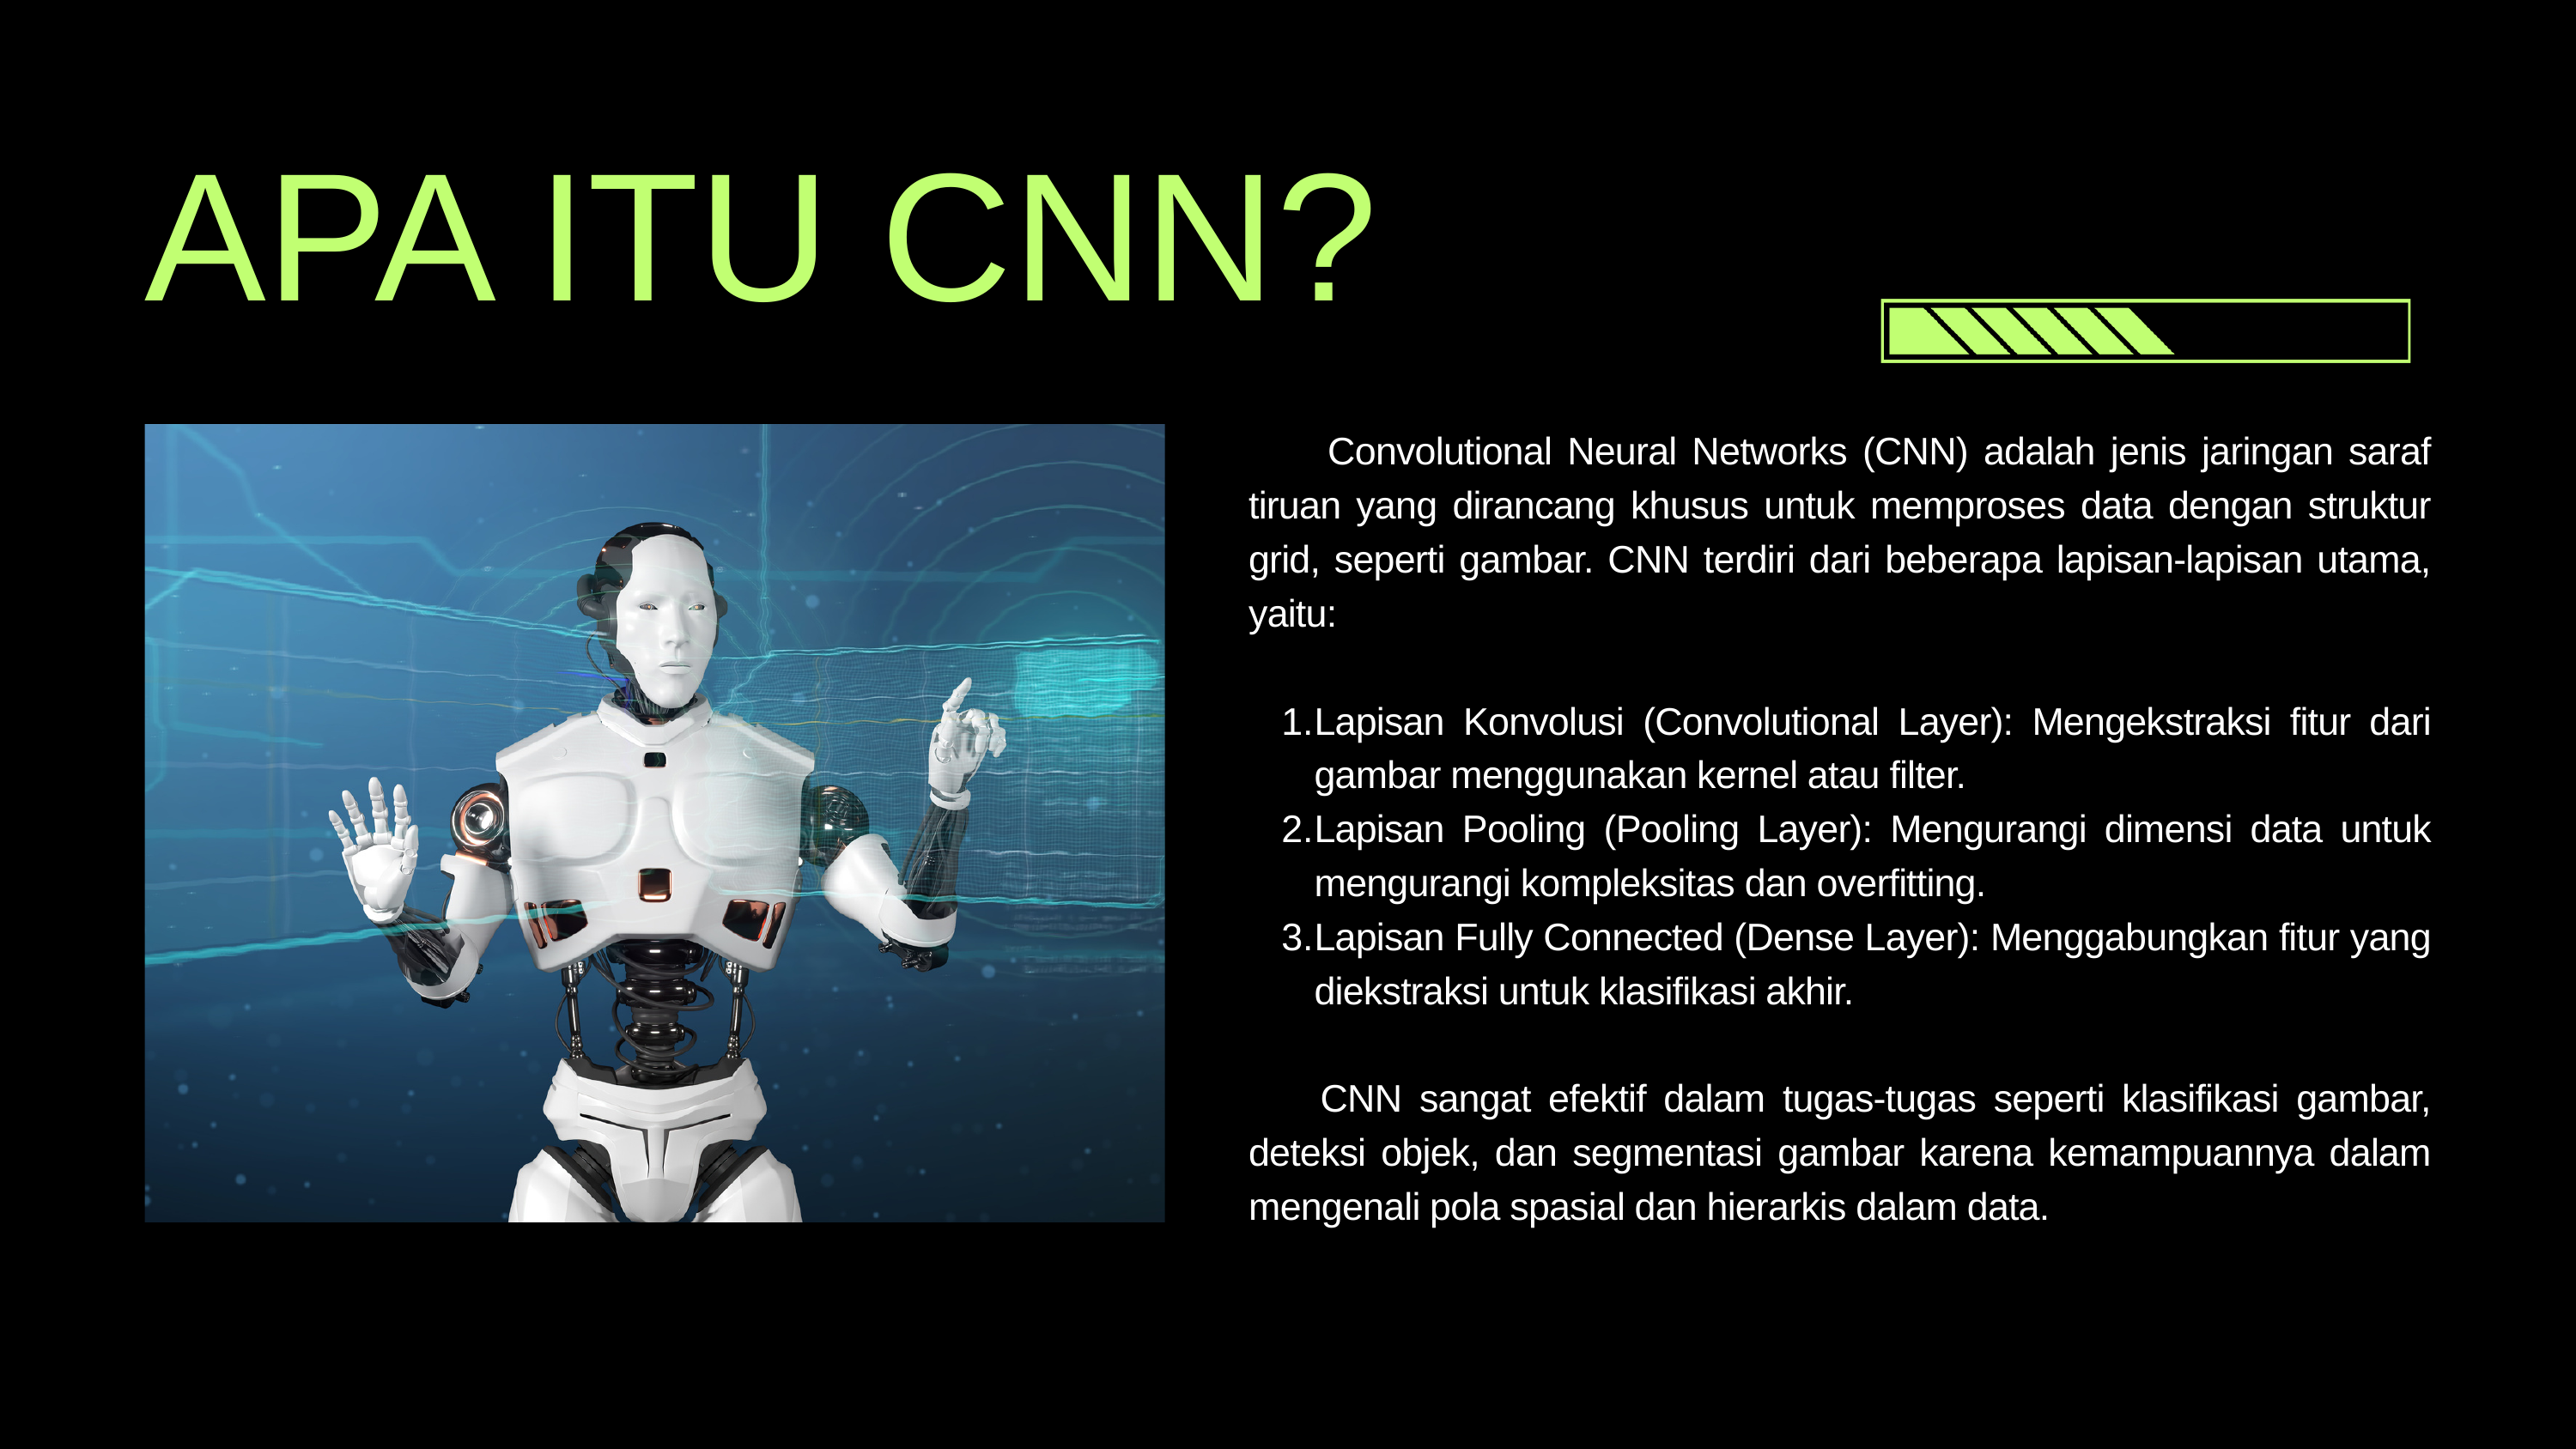

APA ITU CNN?

     Convolutional Neural Networks (CNN) adalah jenis jaringan saraf tiruan yang dirancang khusus untuk memproses data dengan struktur grid, seperti gambar. CNN terdiri dari beberapa lapisan-lapisan utama, yaitu:

Lapisan Konvolusi (Convolutional Layer): Mengekstraksi fitur dari gambar menggunakan kernel atau filter.
Lapisan Pooling (Pooling Layer): Mengurangi dimensi data untuk mengurangi kompleksitas dan overfitting.
Lapisan Fully Connected (Dense Layer): Menggabungkan fitur yang diekstraksi untuk klasifikasi akhir.

    CNN sangat efektif dalam tugas-tugas seperti klasifikasi gambar, deteksi objek, dan segmentasi gambar karena kemampuannya dalam mengenali pola spasial dan hierarkis dalam data.